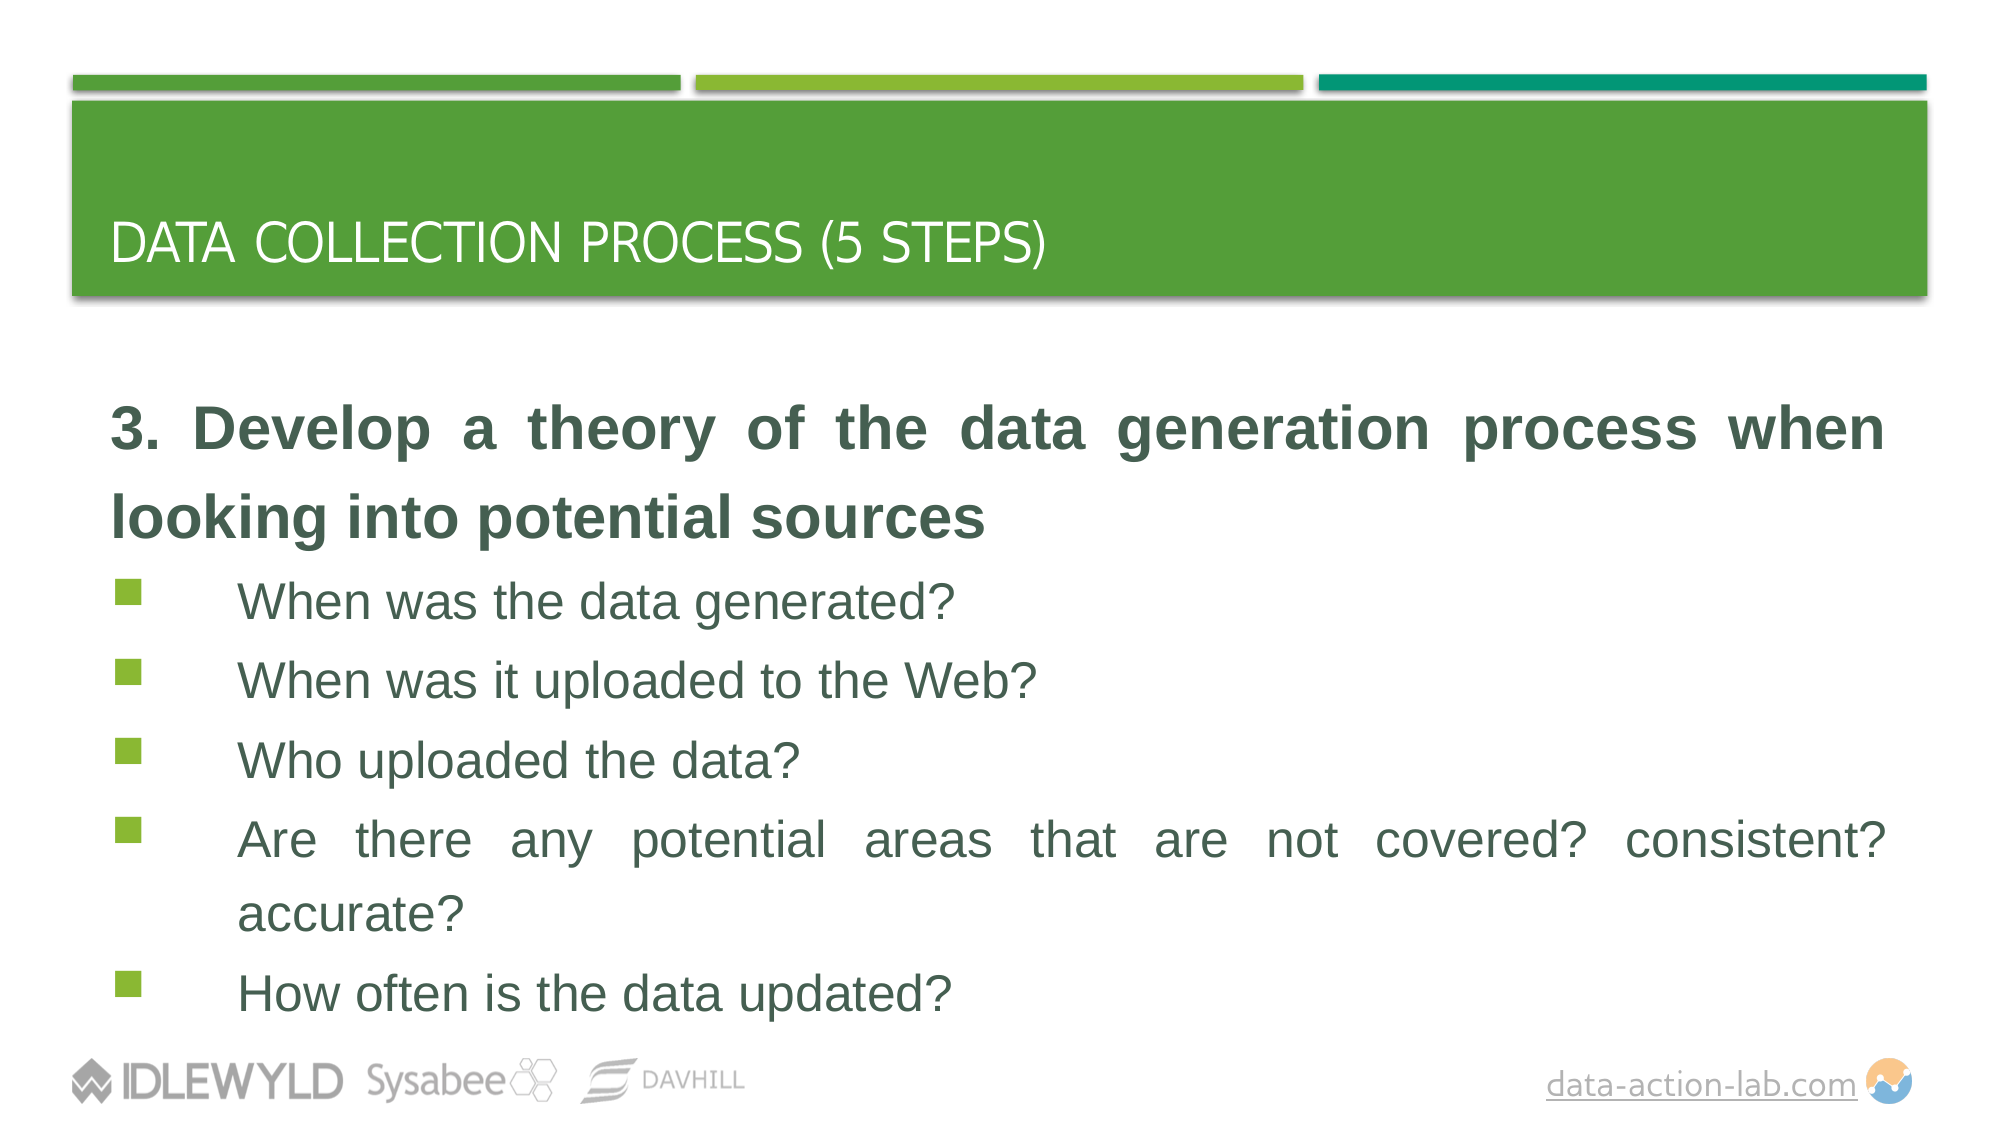

# Data Collection Process (5 Steps)
3. Develop a theory of the data generation process when looking into potential sources
When was the data generated?
When was it uploaded to the Web?
Who uploaded the data?
Are there any potential areas that are not covered? consistent? accurate?
How often is the data updated?